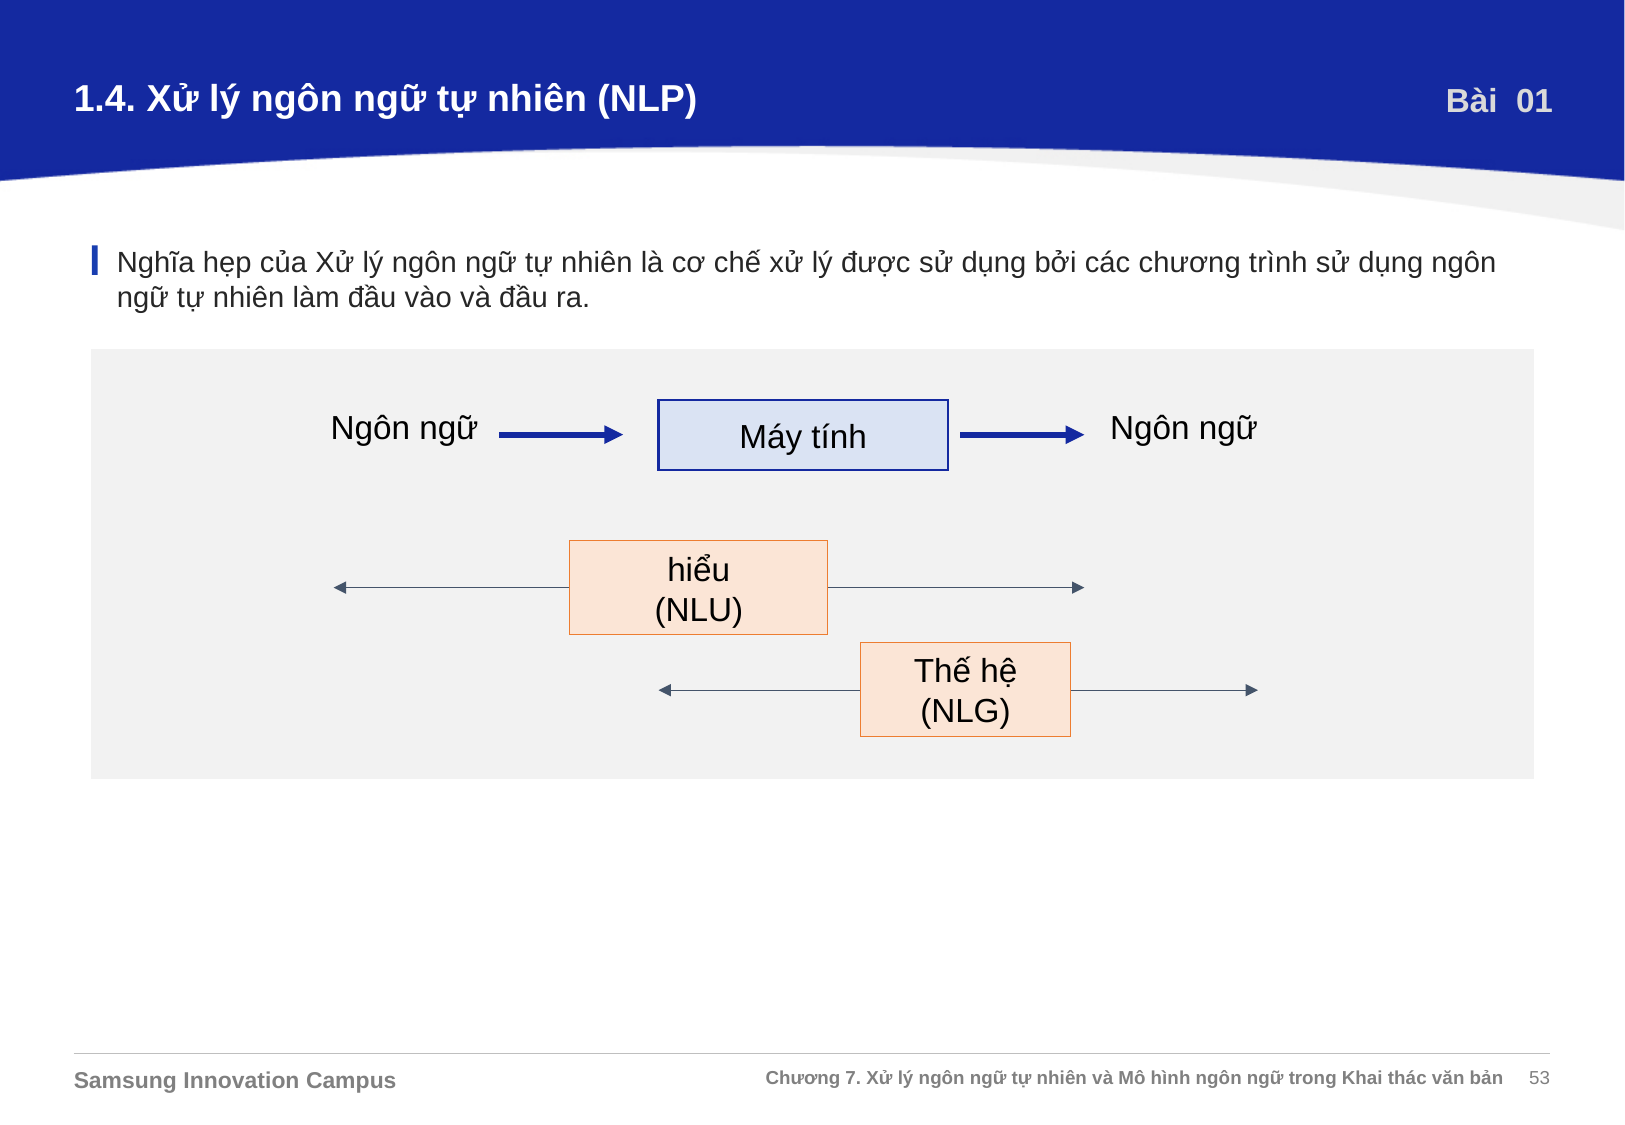

1.4. Xử lý ngôn ngữ tự nhiên (NLP)
Bài  01
Nghĩa hẹp của Xử lý ngôn ngữ tự nhiên là cơ chế xử lý được sử dụng bởi các chương trình sử dụng ngôn ngữ tự nhiên làm đầu vào và đầu ra.

Ngôn ngữ
Ngôn ngữ
Máy tính
hiểu
(NLU)
Thế hệ
(NLG)